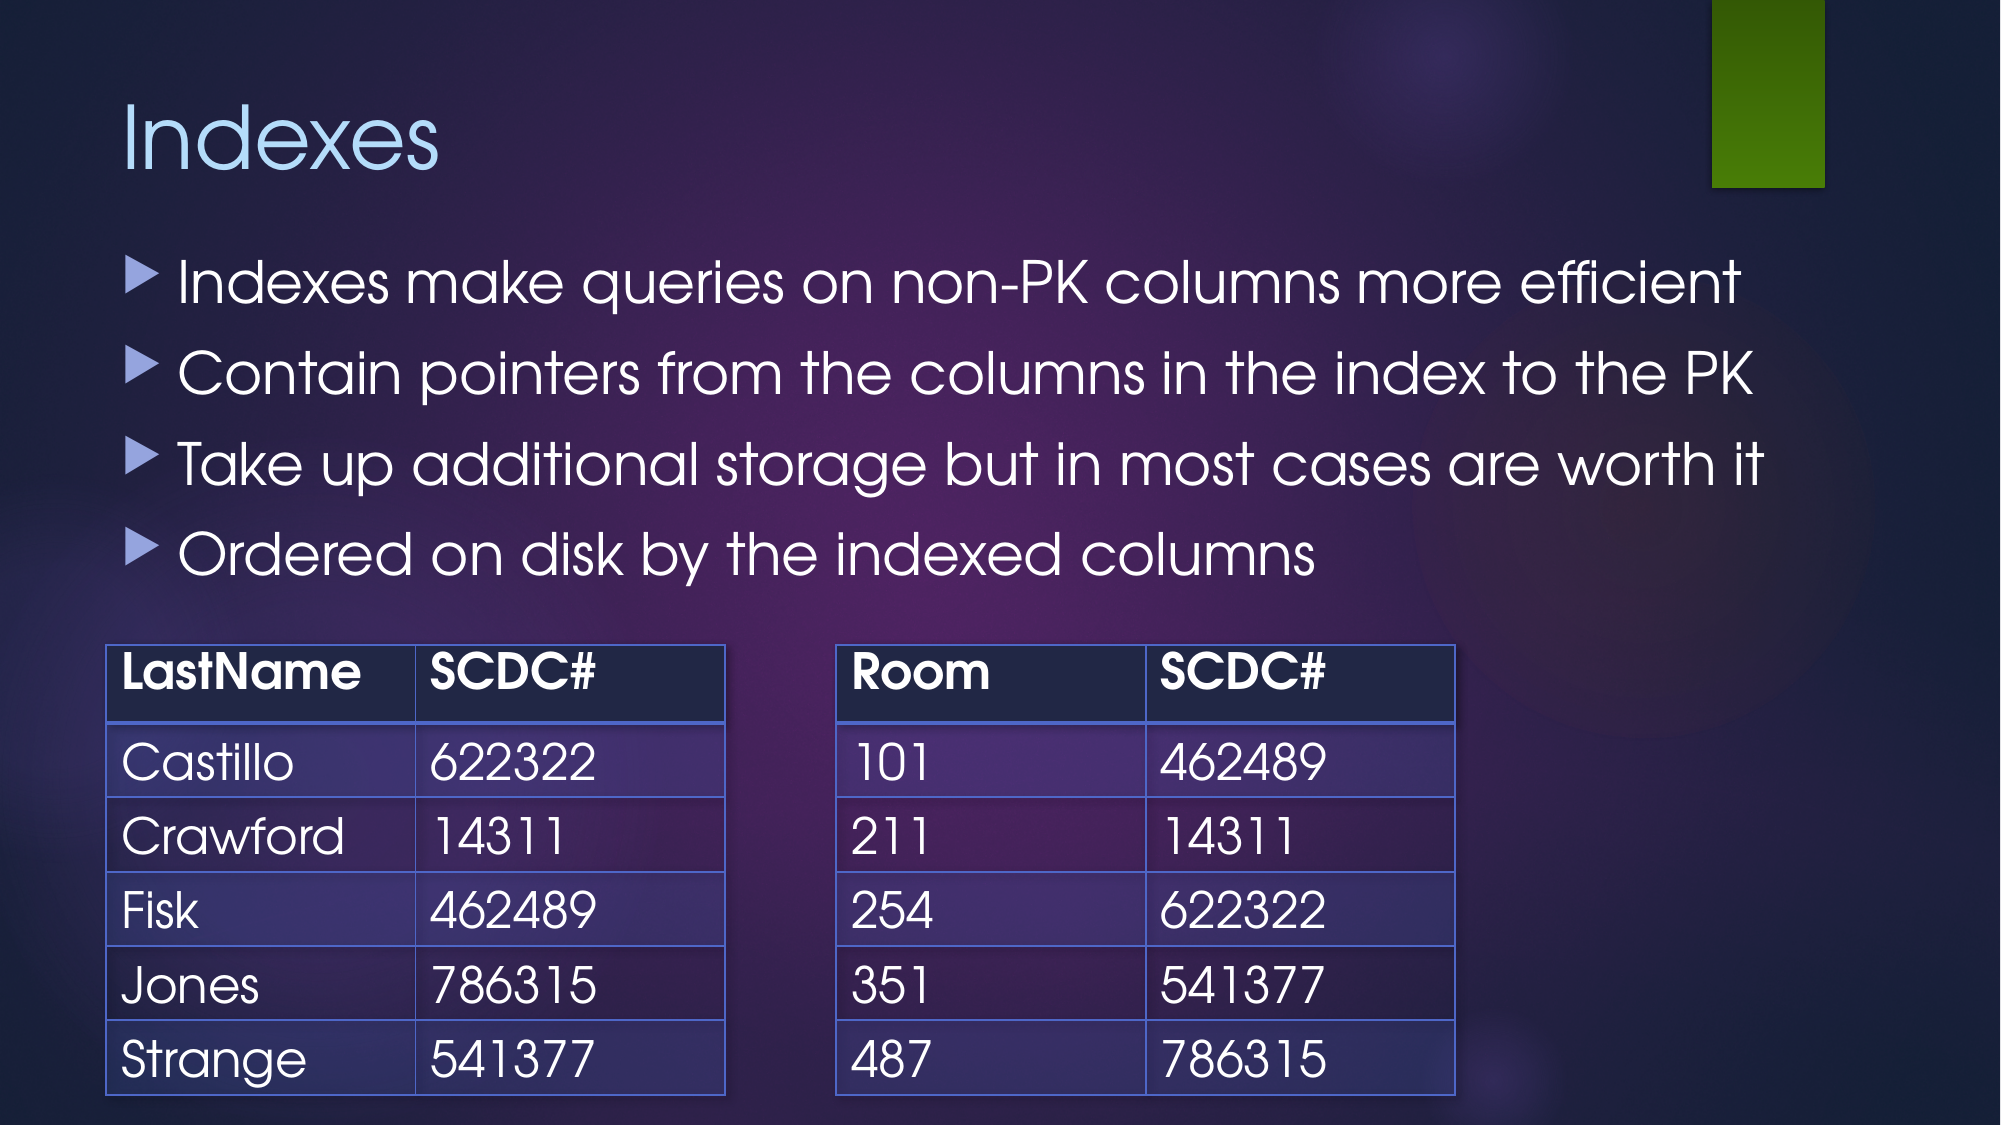

# Indexes
Indexes make queries on non-PK columns more efficient
Contain pointers from the columns in the index to the PK
Take up additional storage but in most cases are worth it
Ordered on disk by the indexed columns
| LastName | SCDC# |
| --- | --- |
| Castillo | 622322 |
| Crawford | 14311 |
| Fisk | 462489 |
| Jones | 786315 |
| Strange | 541377 |
| Room | SCDC# |
| --- | --- |
| 101 | 462489 |
| 211 | 14311 |
| 254 | 622322 |
| 351 | 541377 |
| 487 | 786315 |